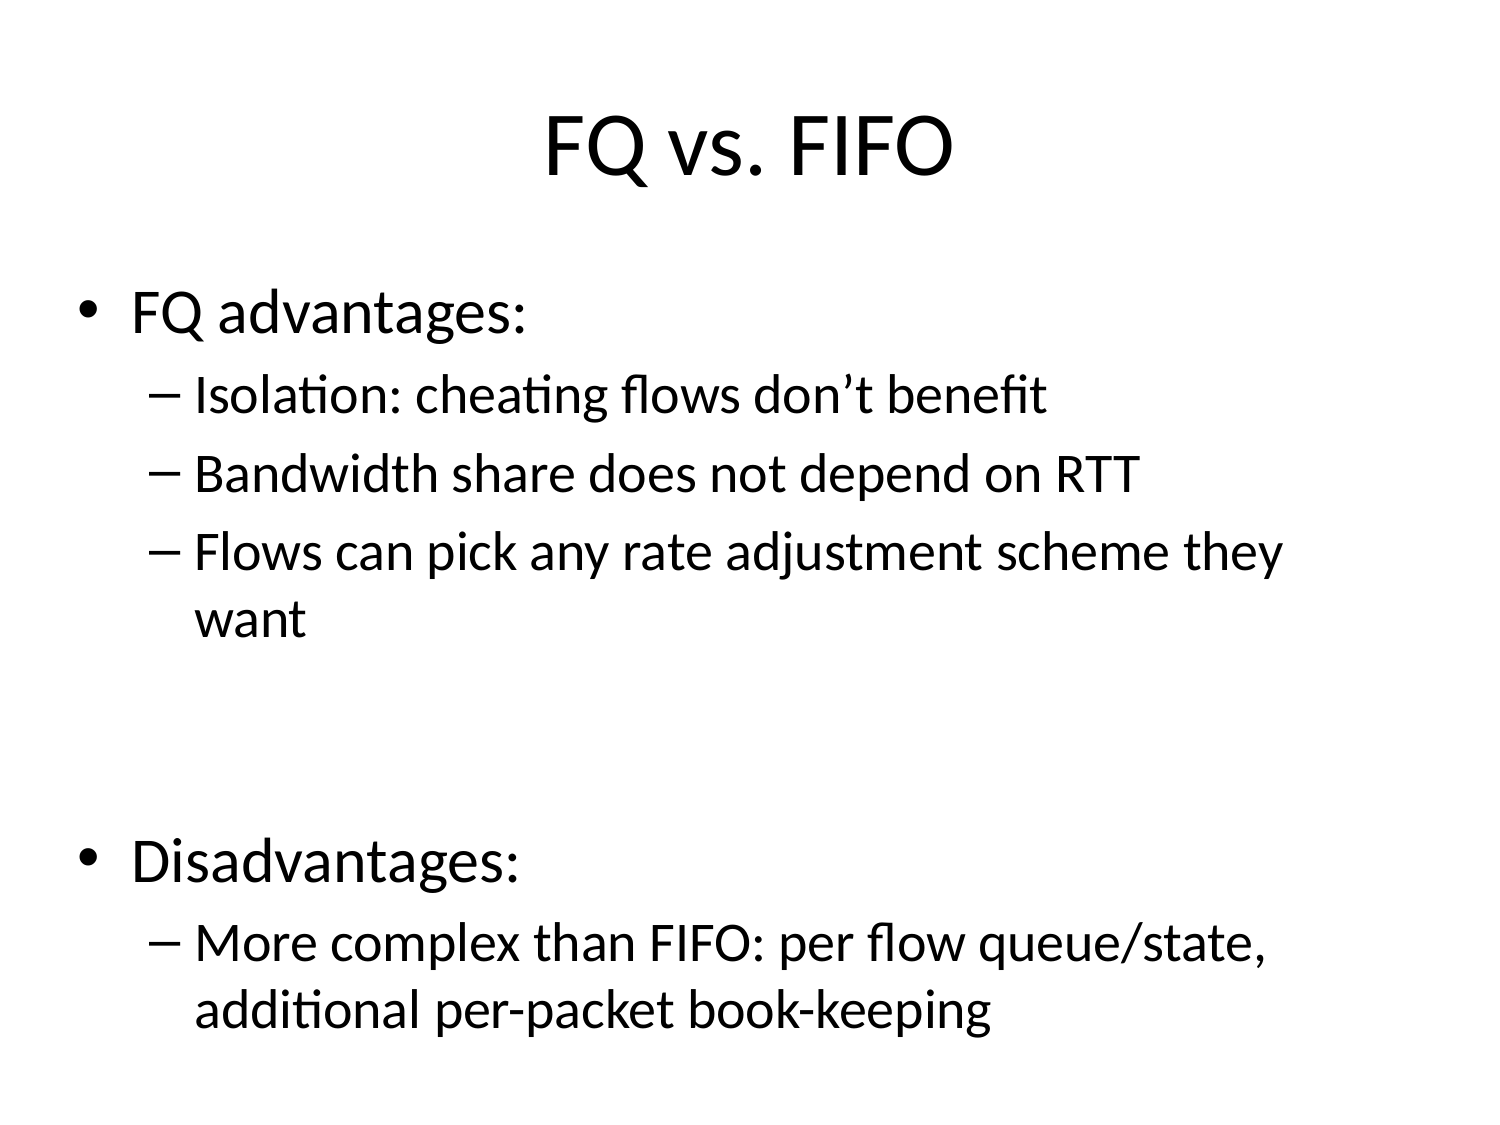

# FQ vs. FIFO
FQ advantages:
Isolation: cheating flows don’t benefit
Bandwidth share does not depend on RTT
Flows can pick any rate adjustment scheme they want

Disadvantages:
More complex than FIFO: per flow queue/state, additional per-packet book-keeping